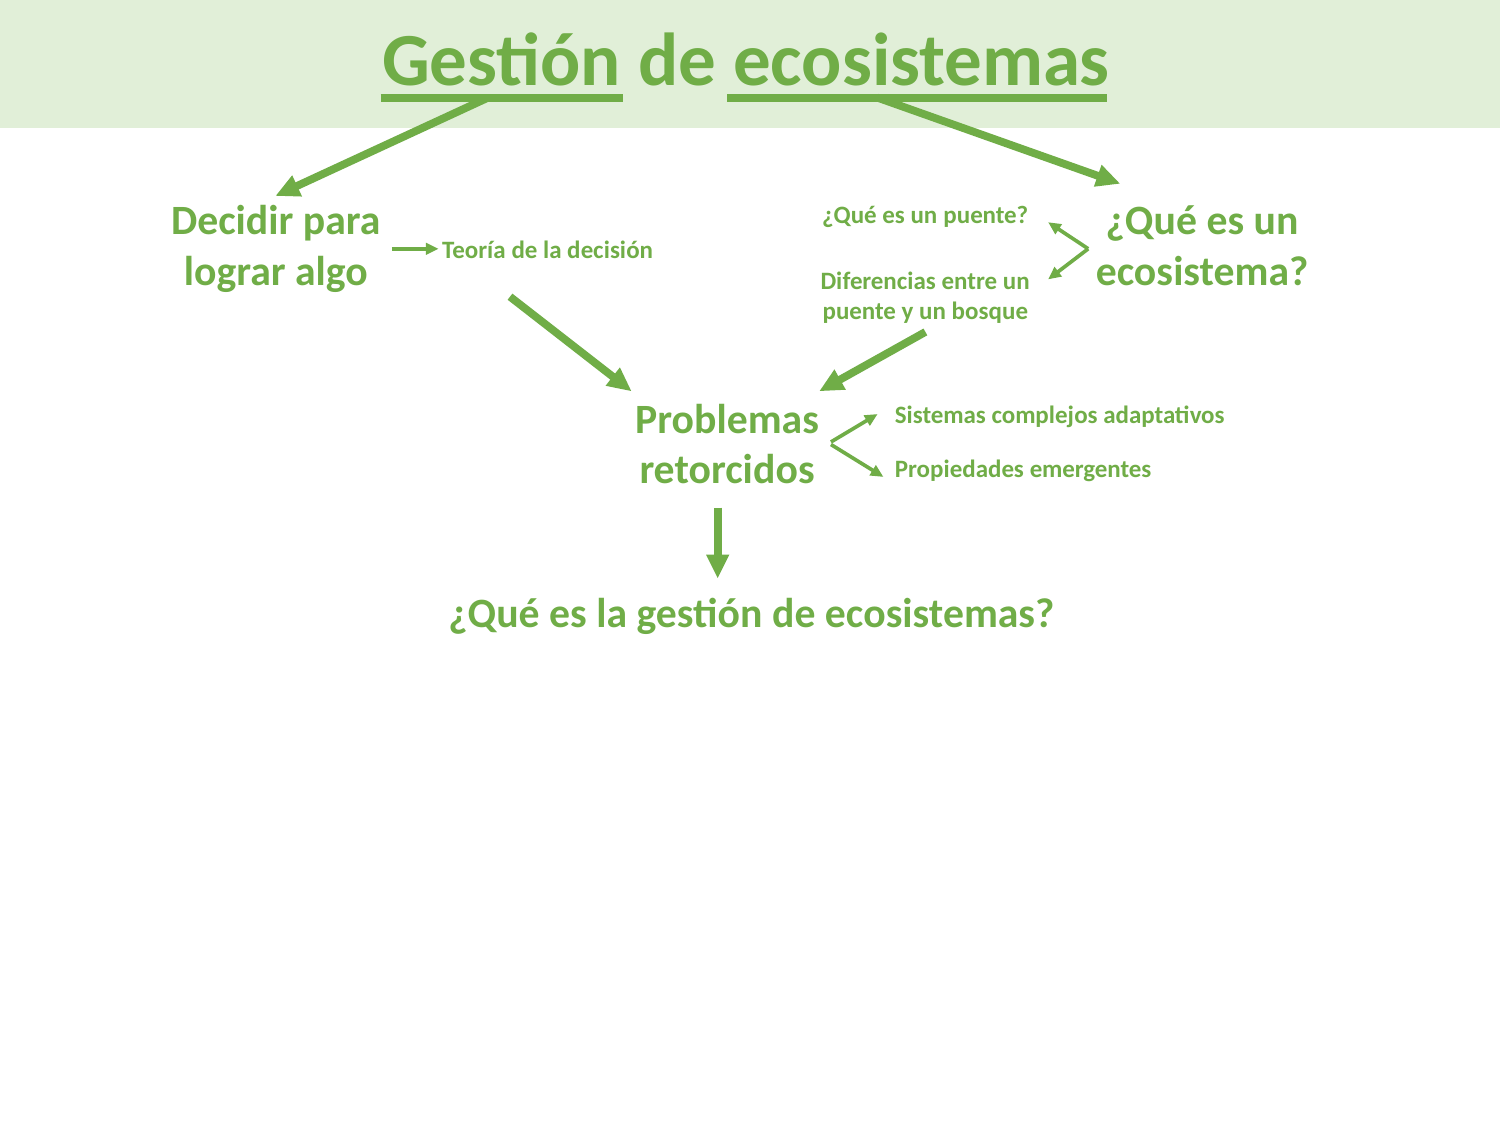

Gestión de ecosistemas
Decidir para lograr algo
¿Qué es un ecosistema?
¿Qué es un puente?
Diferencias entre un puente y un bosque
Teoría de la decisión
Problemas retorcidos
Sistemas complejos adaptativos
Propiedades emergentes
¿Qué es la gestión de ecosistemas?